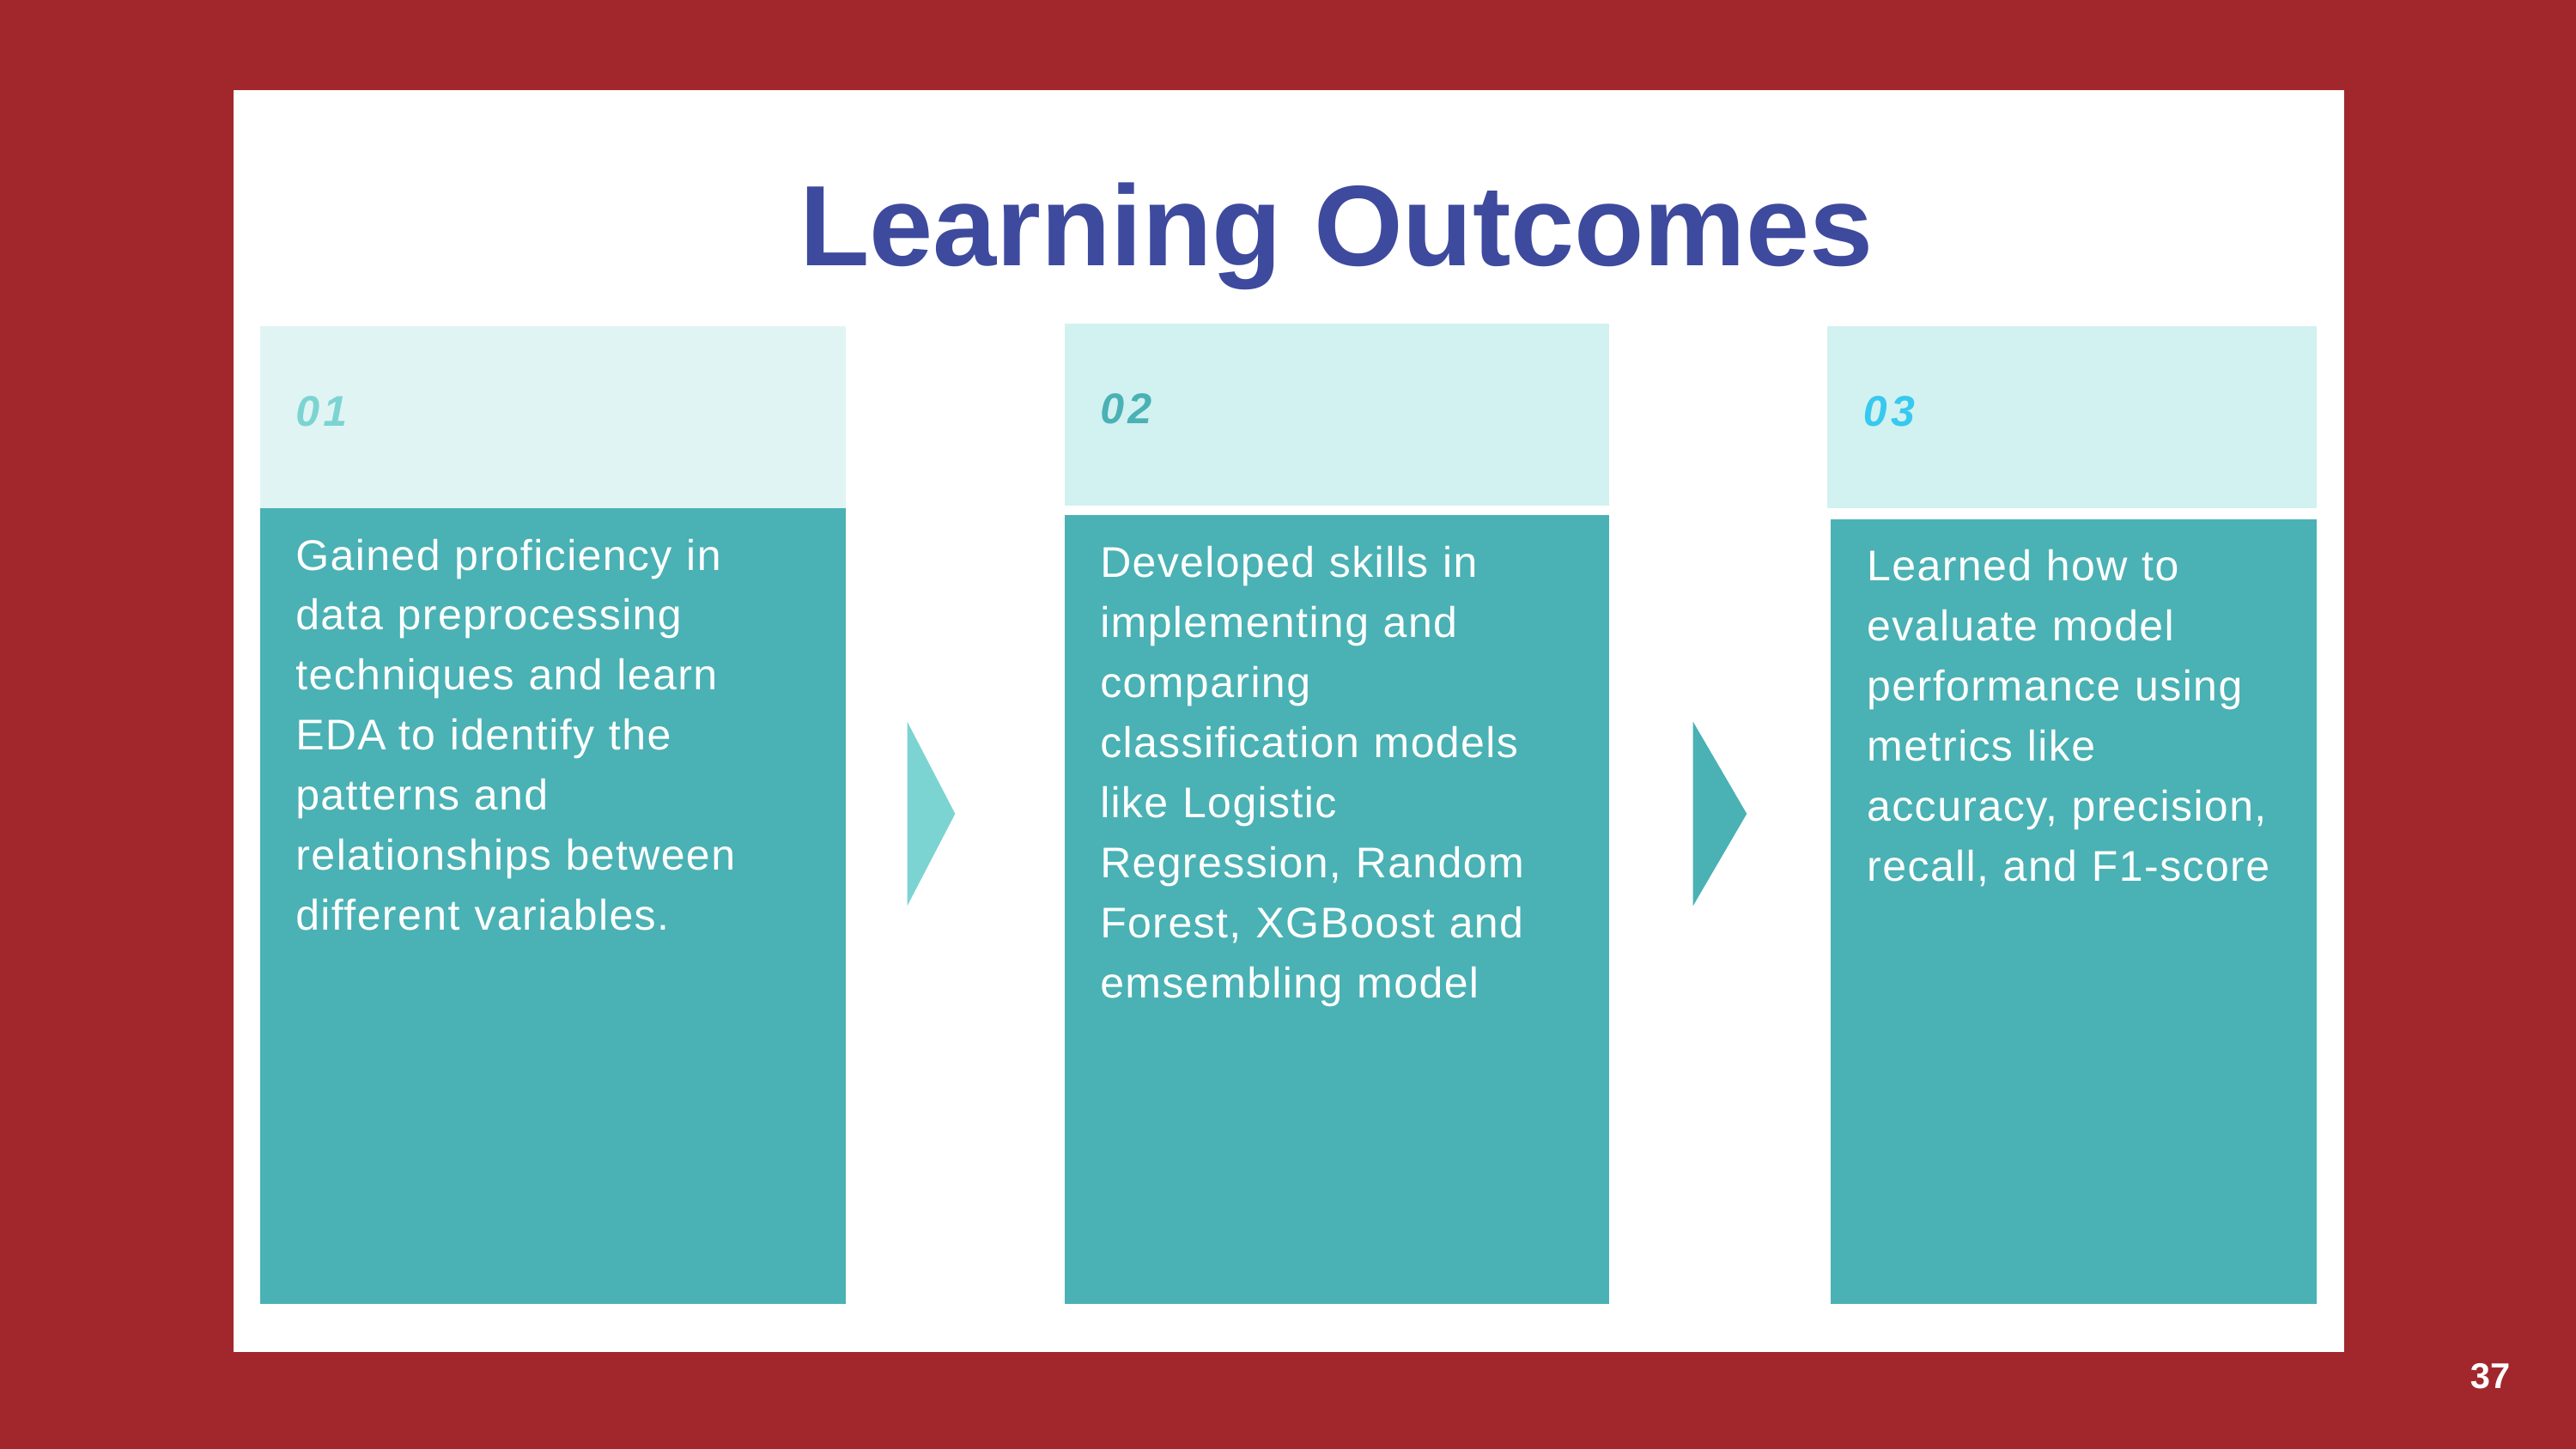

Learning Outcomes

02

01

03

Gained proficiency in data preprocessing techniques and learn EDA to identify the patterns and relationships between different variables.

Developed skills in implementing and comparing classification models like Logistic Regression, Random Forest, XGBoost and emsembling model

Learned how to evaluate model performance using metrics like accuracy, precision, recall, and F1-score

37